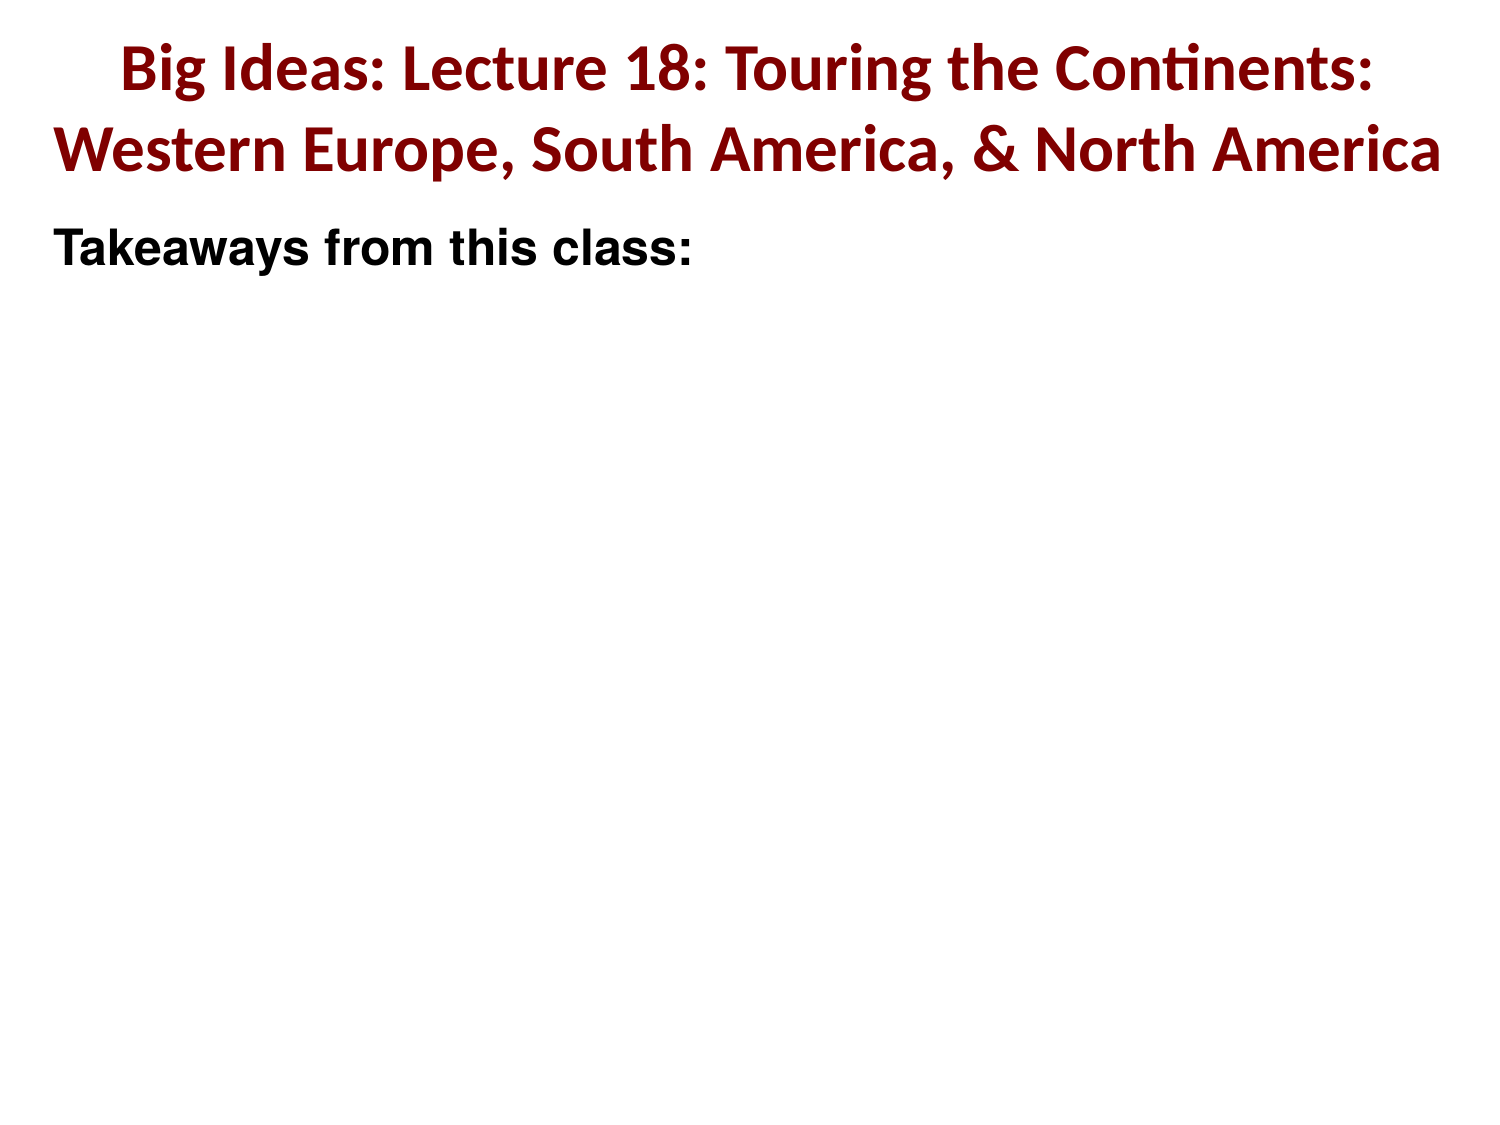

Big Ideas: Lecture 18: Touring the Continents: Western Europe, South America, & North America
Takeaways from this class: